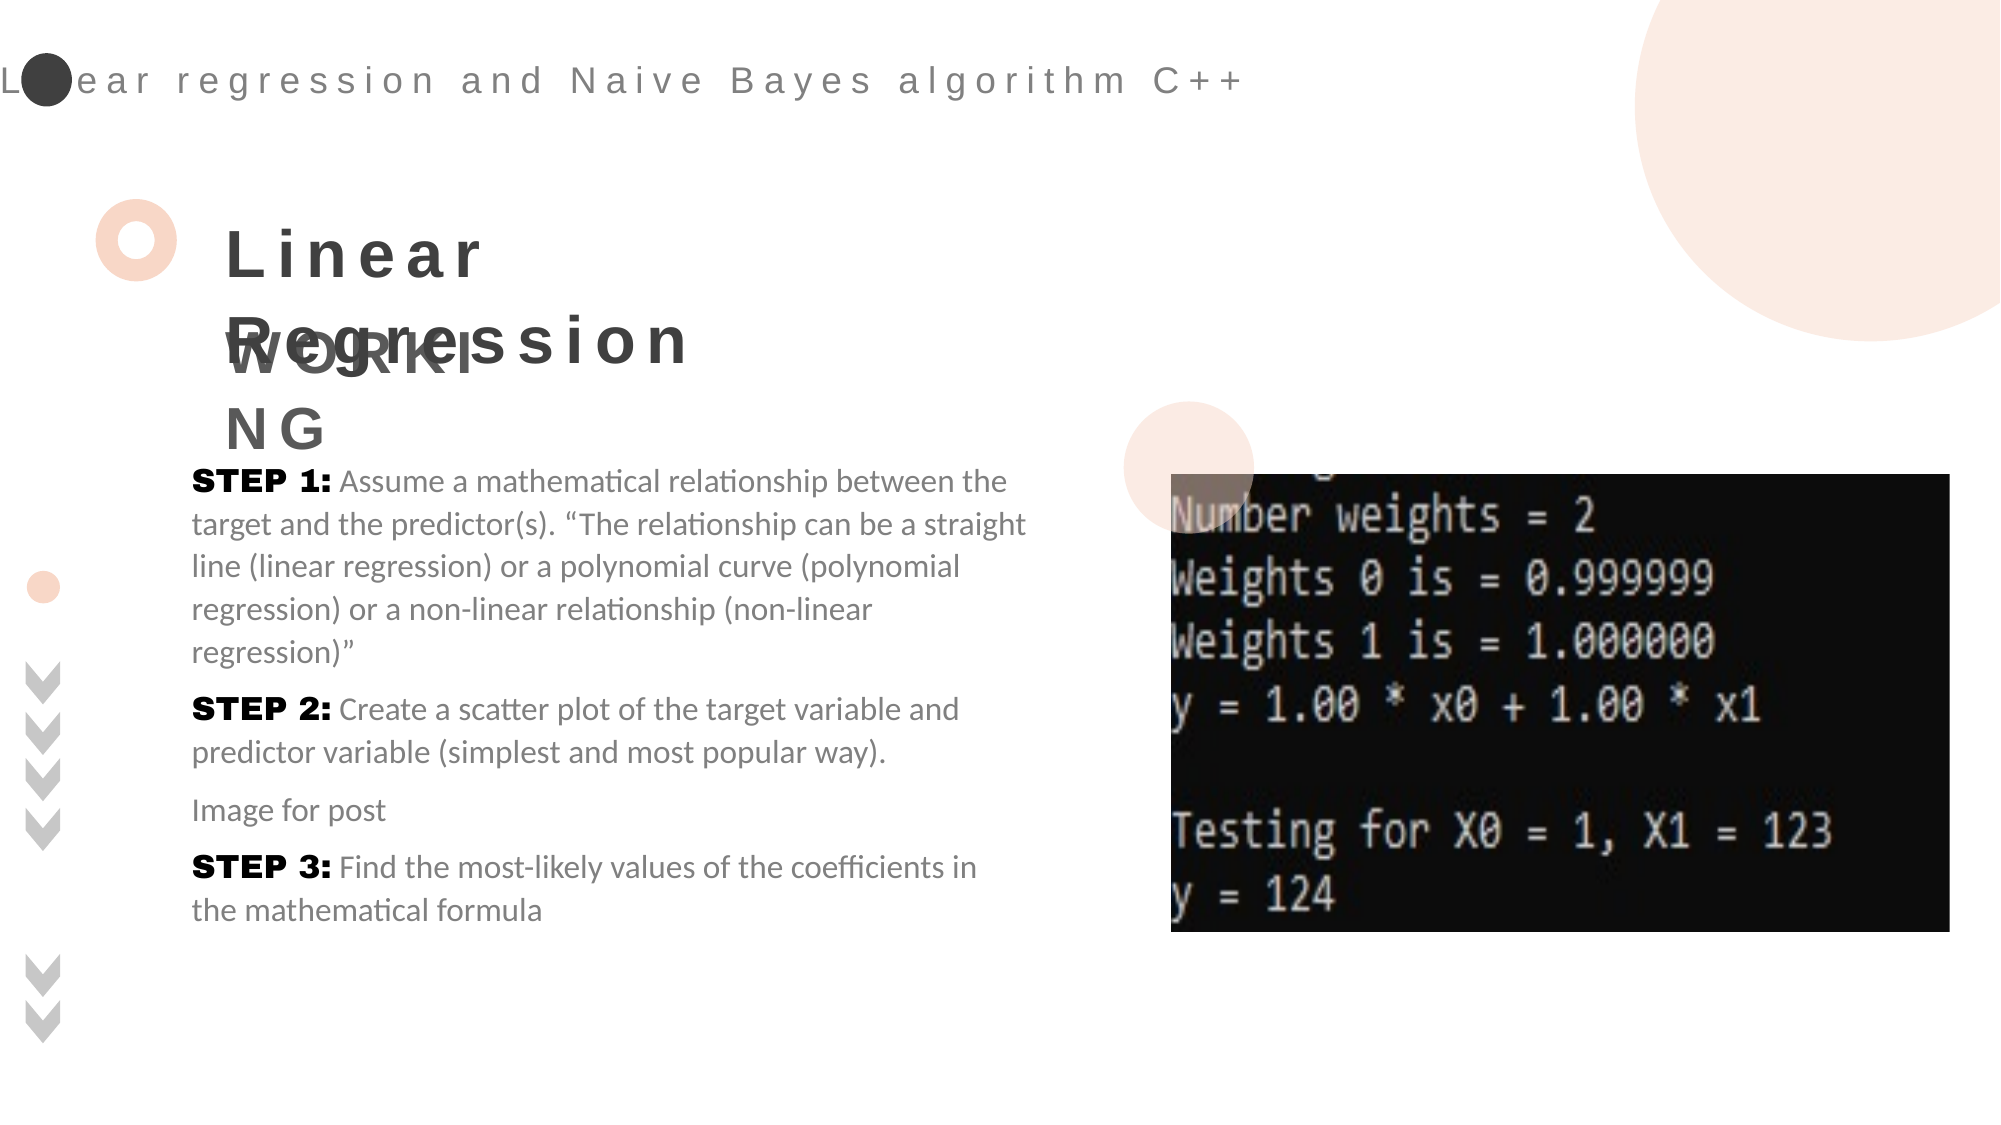

Linear regression and Naive Bayes algorithm C++

Linear Regression

WORKING

STEP 1: Assume a mathematical relationship between the target and the predictor(s). “The relationship can be a straight line (linear regression) or a polynomial curve (polynomial regression) or a non-linear relationship (non-linear regression)”
STEP 2: Create a scatter plot of the target variable and predictor variable (simplest and most popular way).
Image for post
STEP 3: Find the most-likely values of the coefficients in the mathematical formula